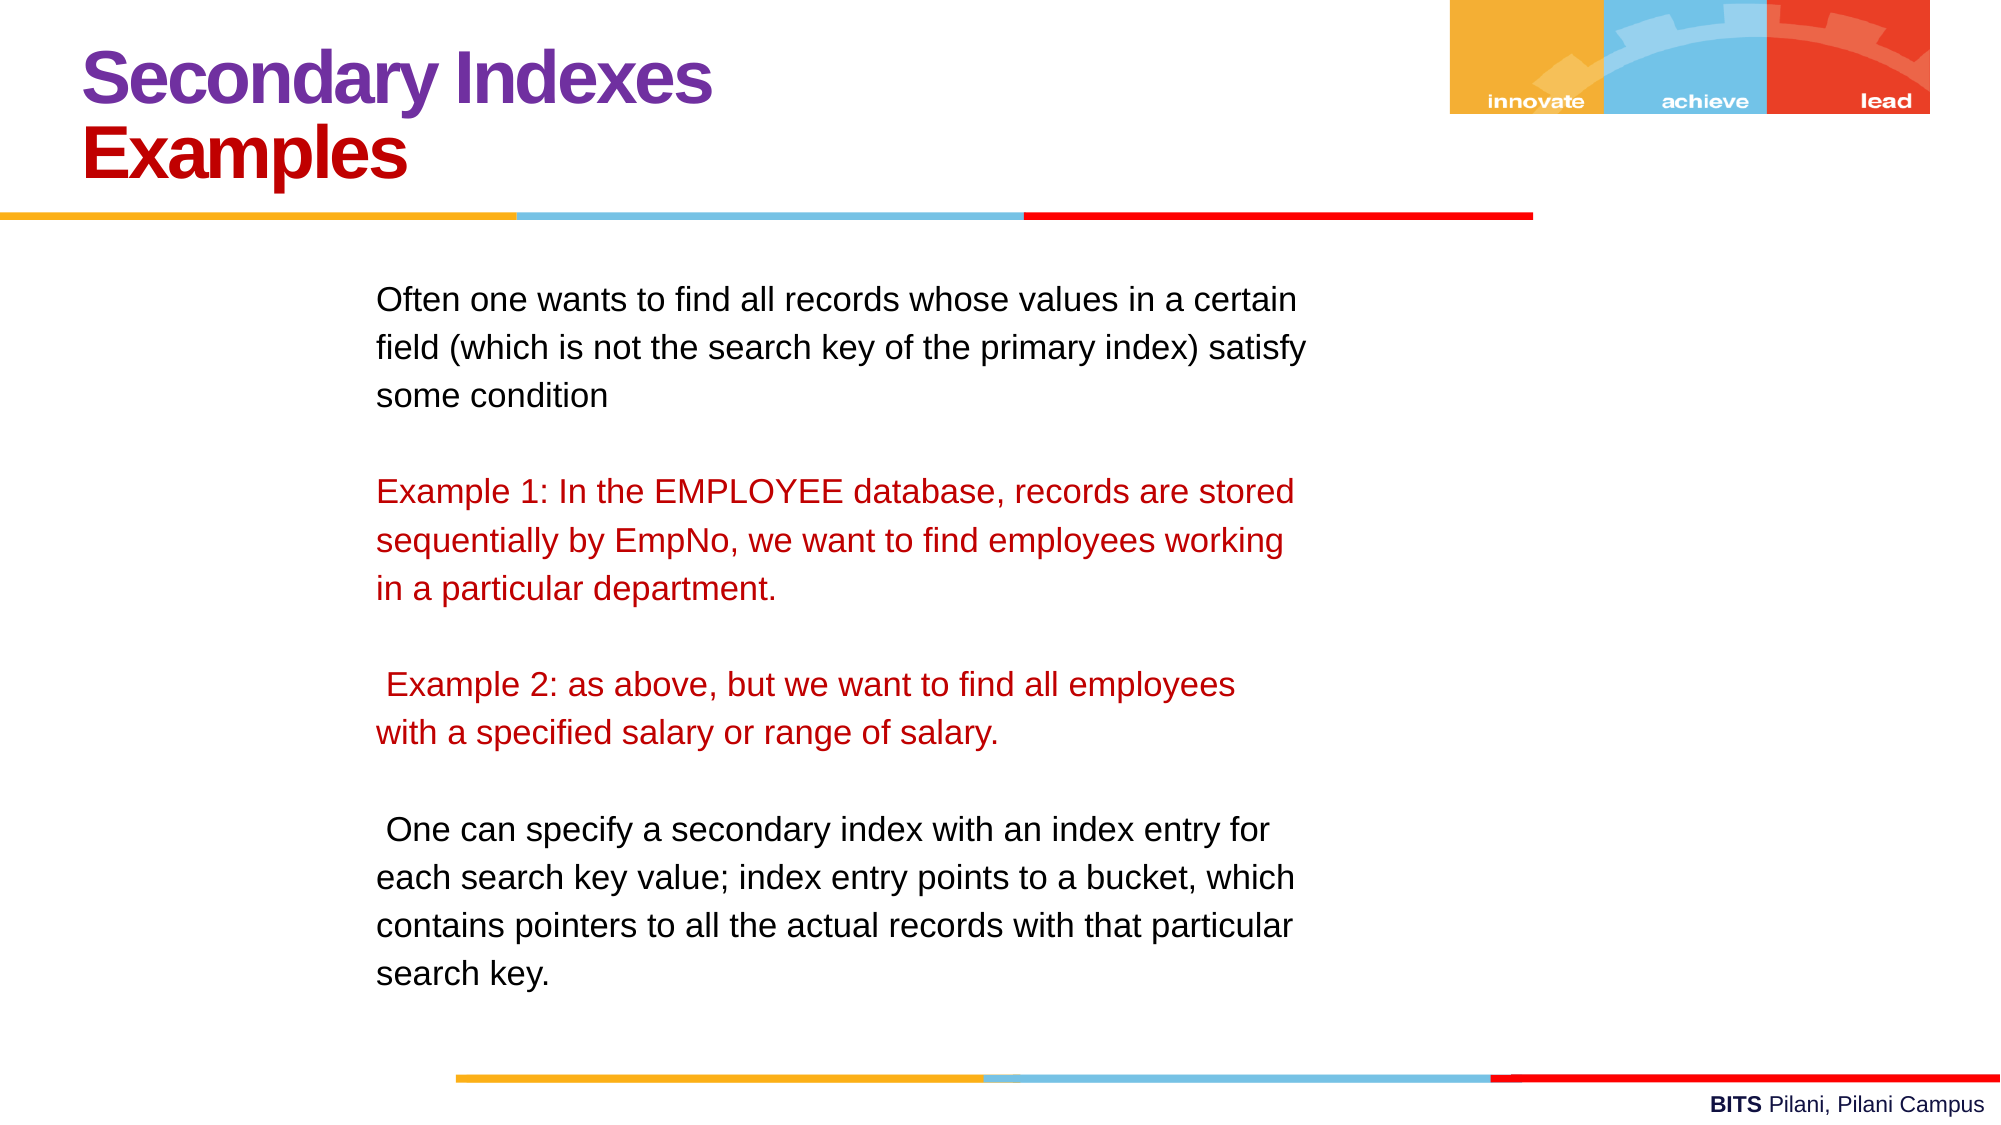

Secondary Indexes
Examples
Often one wants to find all records whose values in a certain
field (which is not the search key of the primary index) satisfy
some condition

Example 1: In the EMPLOYEE database, records are stored
sequentially by EmpNo, we want to find employees working
in a particular department.

 Example 2: as above, but we want to find all employees
with a specified salary or range of salary.

 One can specify a secondary index with an index entry for
each search key value; index entry points to a bucket, which
contains pointers to all the actual records with that particular
search key.